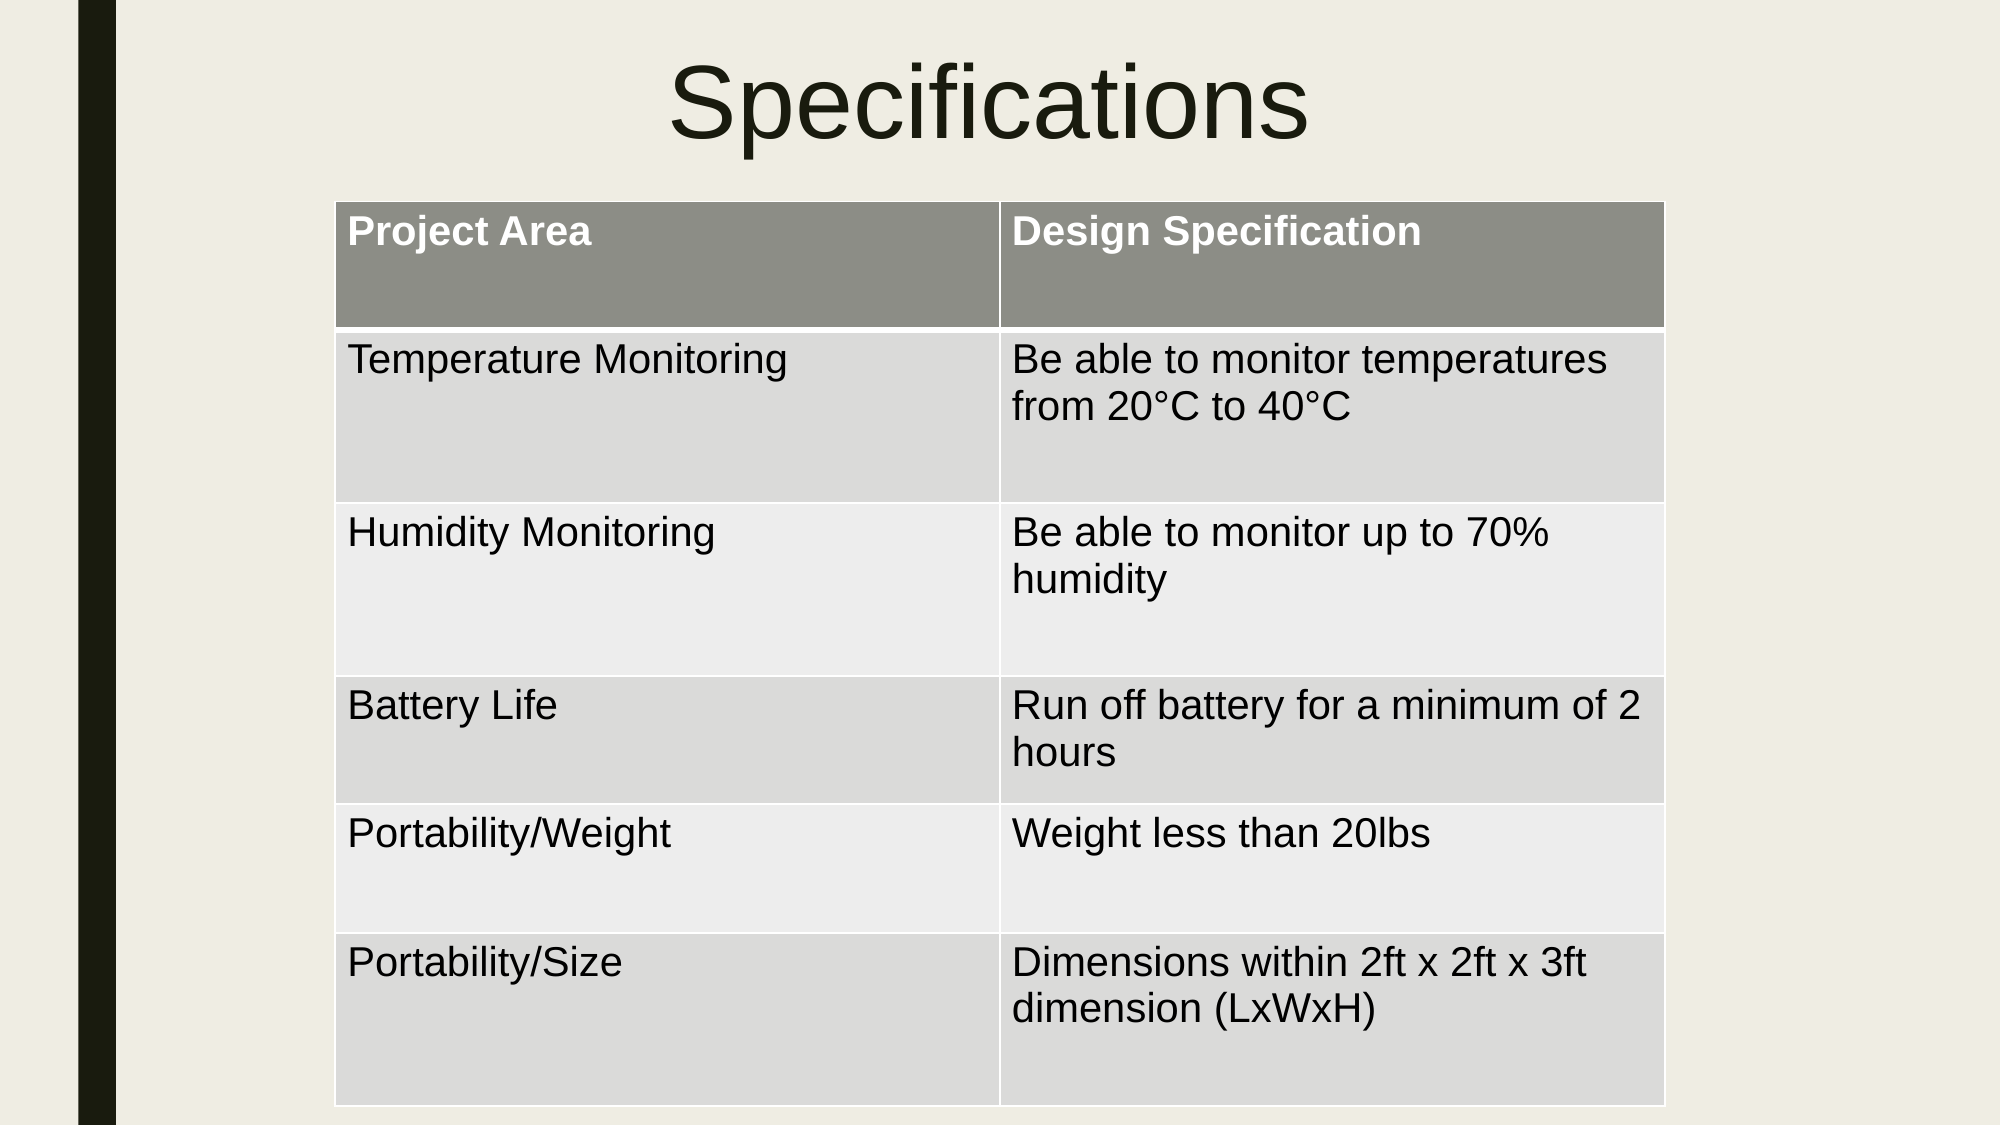

# Specifications
| Project Area | Design Specification |
| --- | --- |
| Temperature Monitoring | Be able to monitor temperatures from 20°C to 40°C |
| Humidity Monitoring | Be able to monitor up to 70% humidity |
| Battery Life | Run off battery for a minimum of 2 hours |
| Portability/Weight | Weight less than 20lbs |
| Portability/Size | Dimensions within 2ft x 2ft x 3ft dimension (LxWxH) |